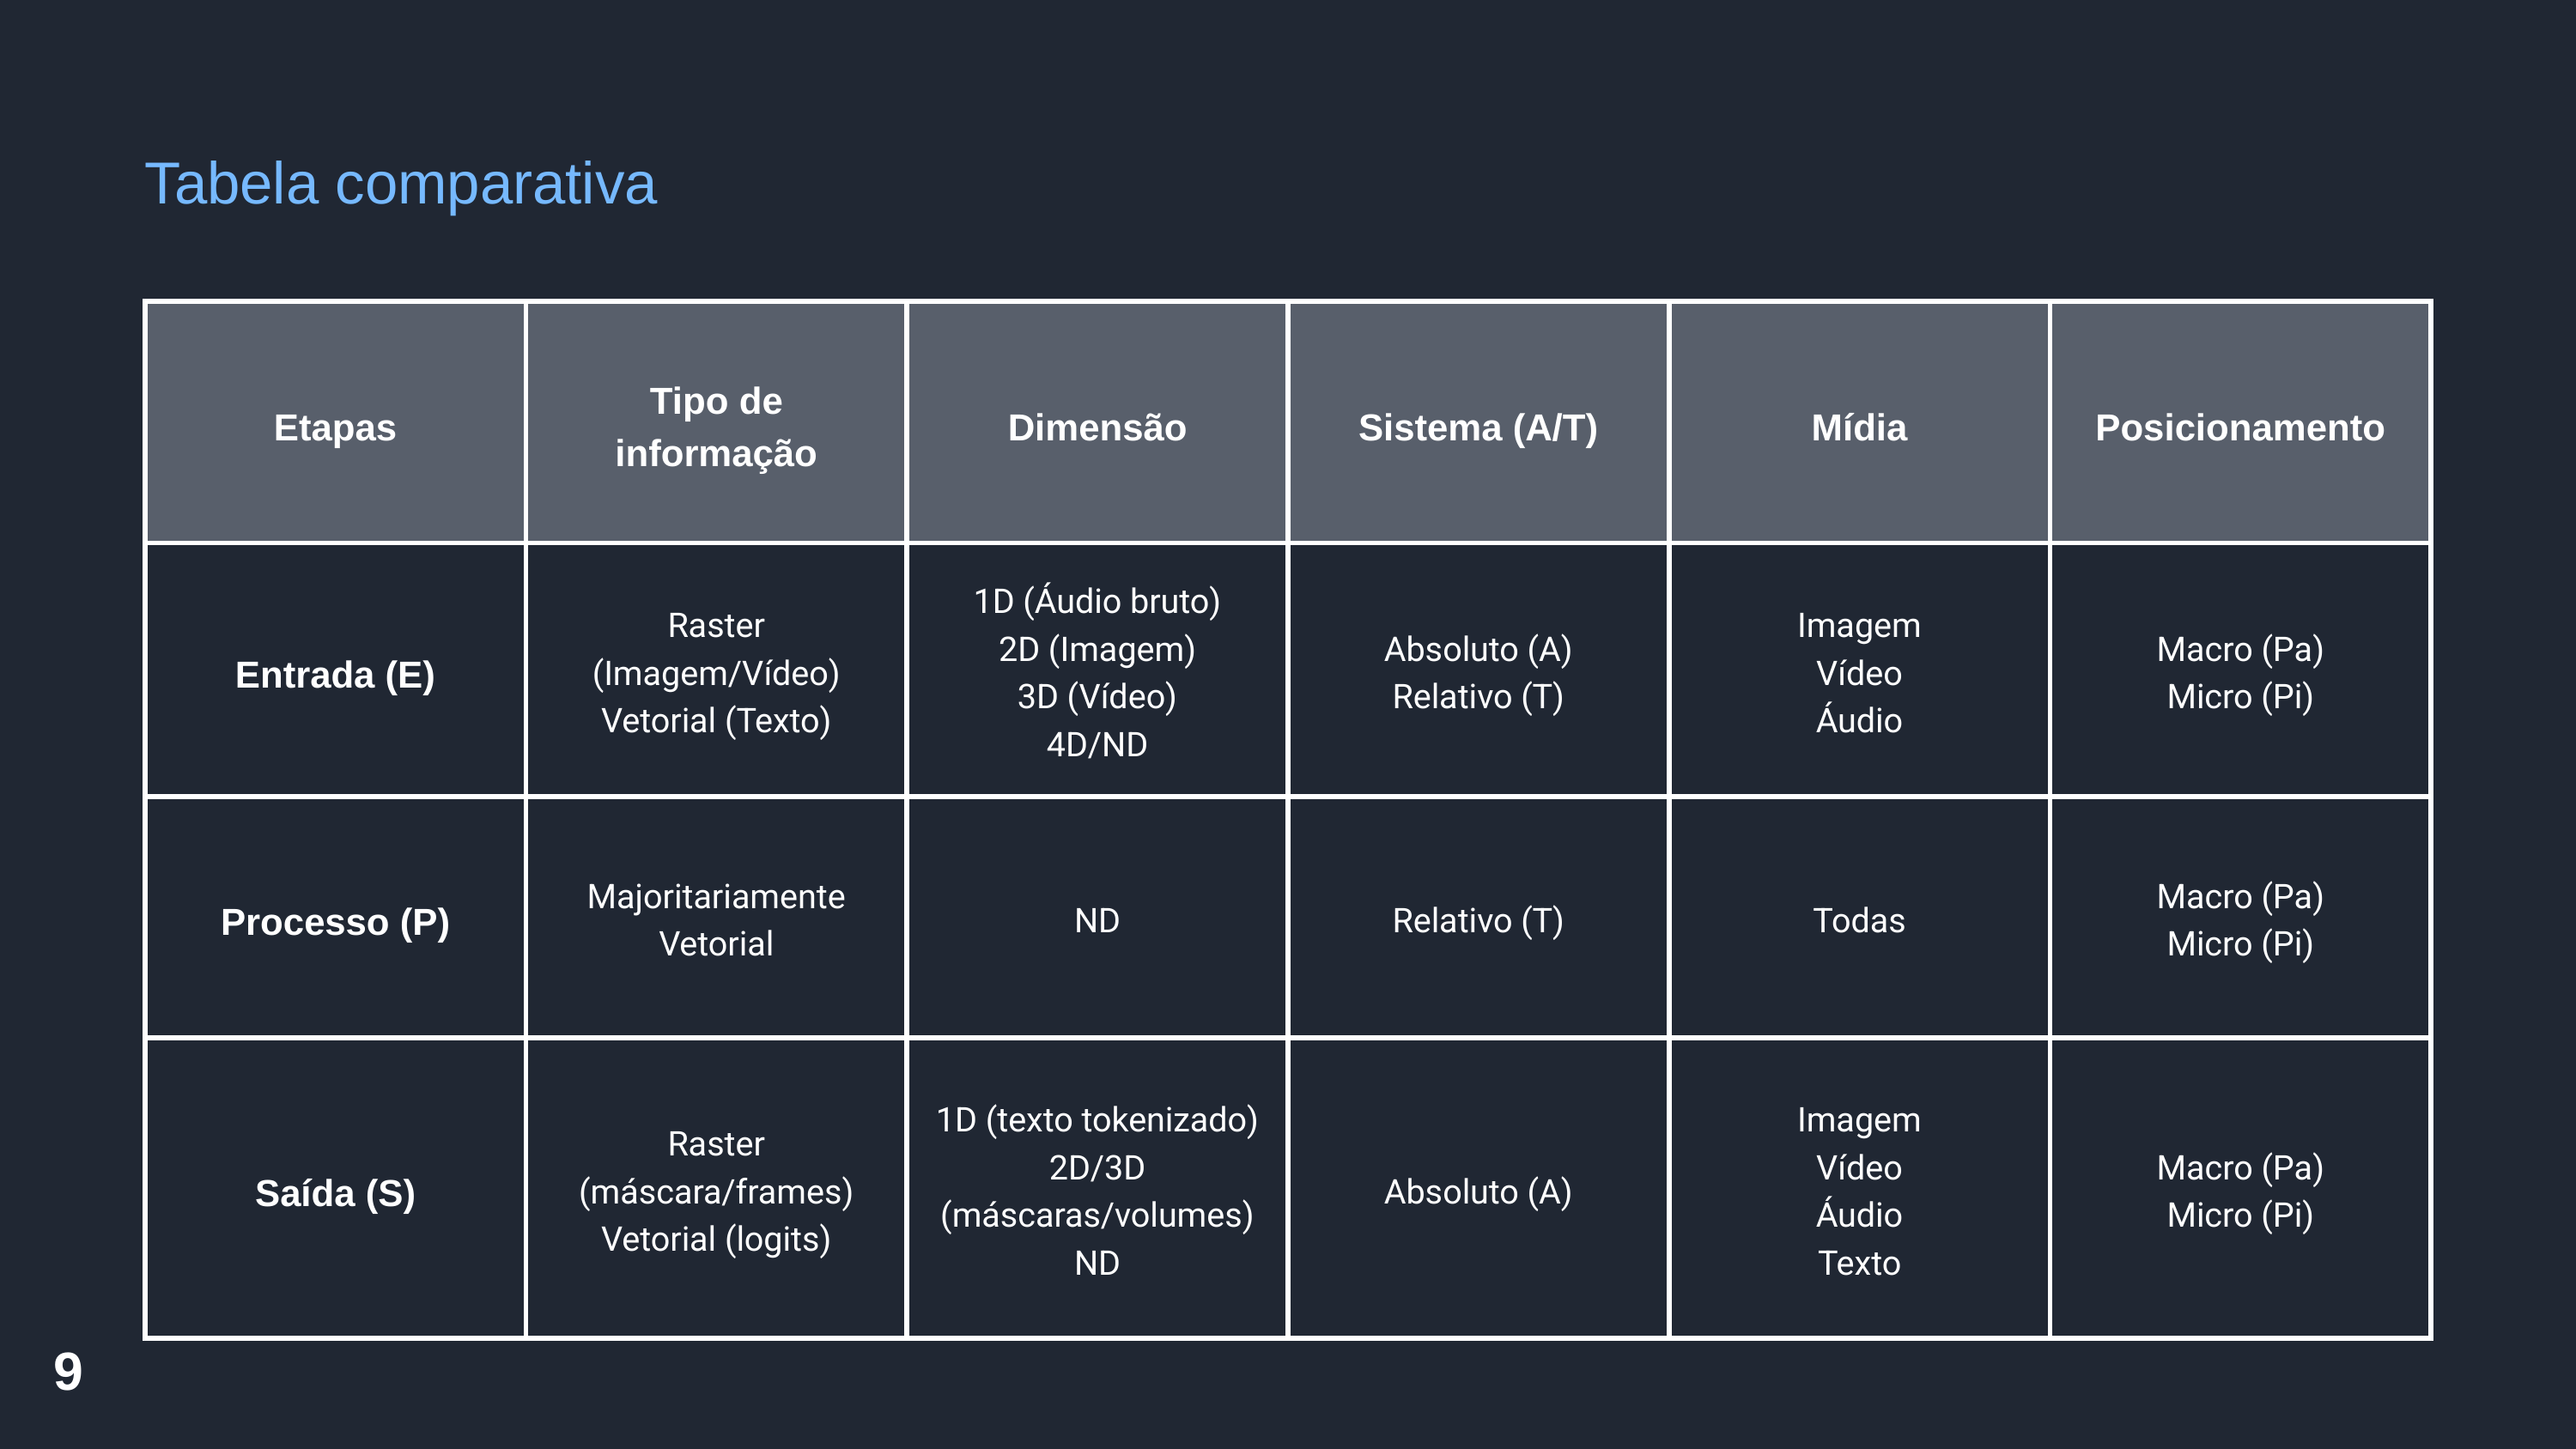

Tabela comparativa
| Etapas | Tipo de informação | Dimensão | Sistema (A/T) | Mídia | Posicionamento |
| --- | --- | --- | --- | --- | --- |
| Entrada (E) | Raster (Imagem/Vídeo) Vetorial (Texto) | 1D (Áudio bruto) 2D (Imagem) 3D (Vídeo) 4D/ND | Absoluto (A) Relativo (T) | Imagem Vídeo Áudio | Macro (Pa) Micro (Pi) |
| Processo (P) | Majoritariamente Vetorial | ND | Relativo (T) | Todas | Macro (Pa) Micro (Pi) |
| Saída (S) | Raster (máscara/frames) Vetorial (logits) | 1D (texto tokenizado) 2D/3D (máscaras/volumes) ND | Absoluto (A) | Imagem Vídeo Áudio Texto | Macro (Pa) Micro (Pi) |
9